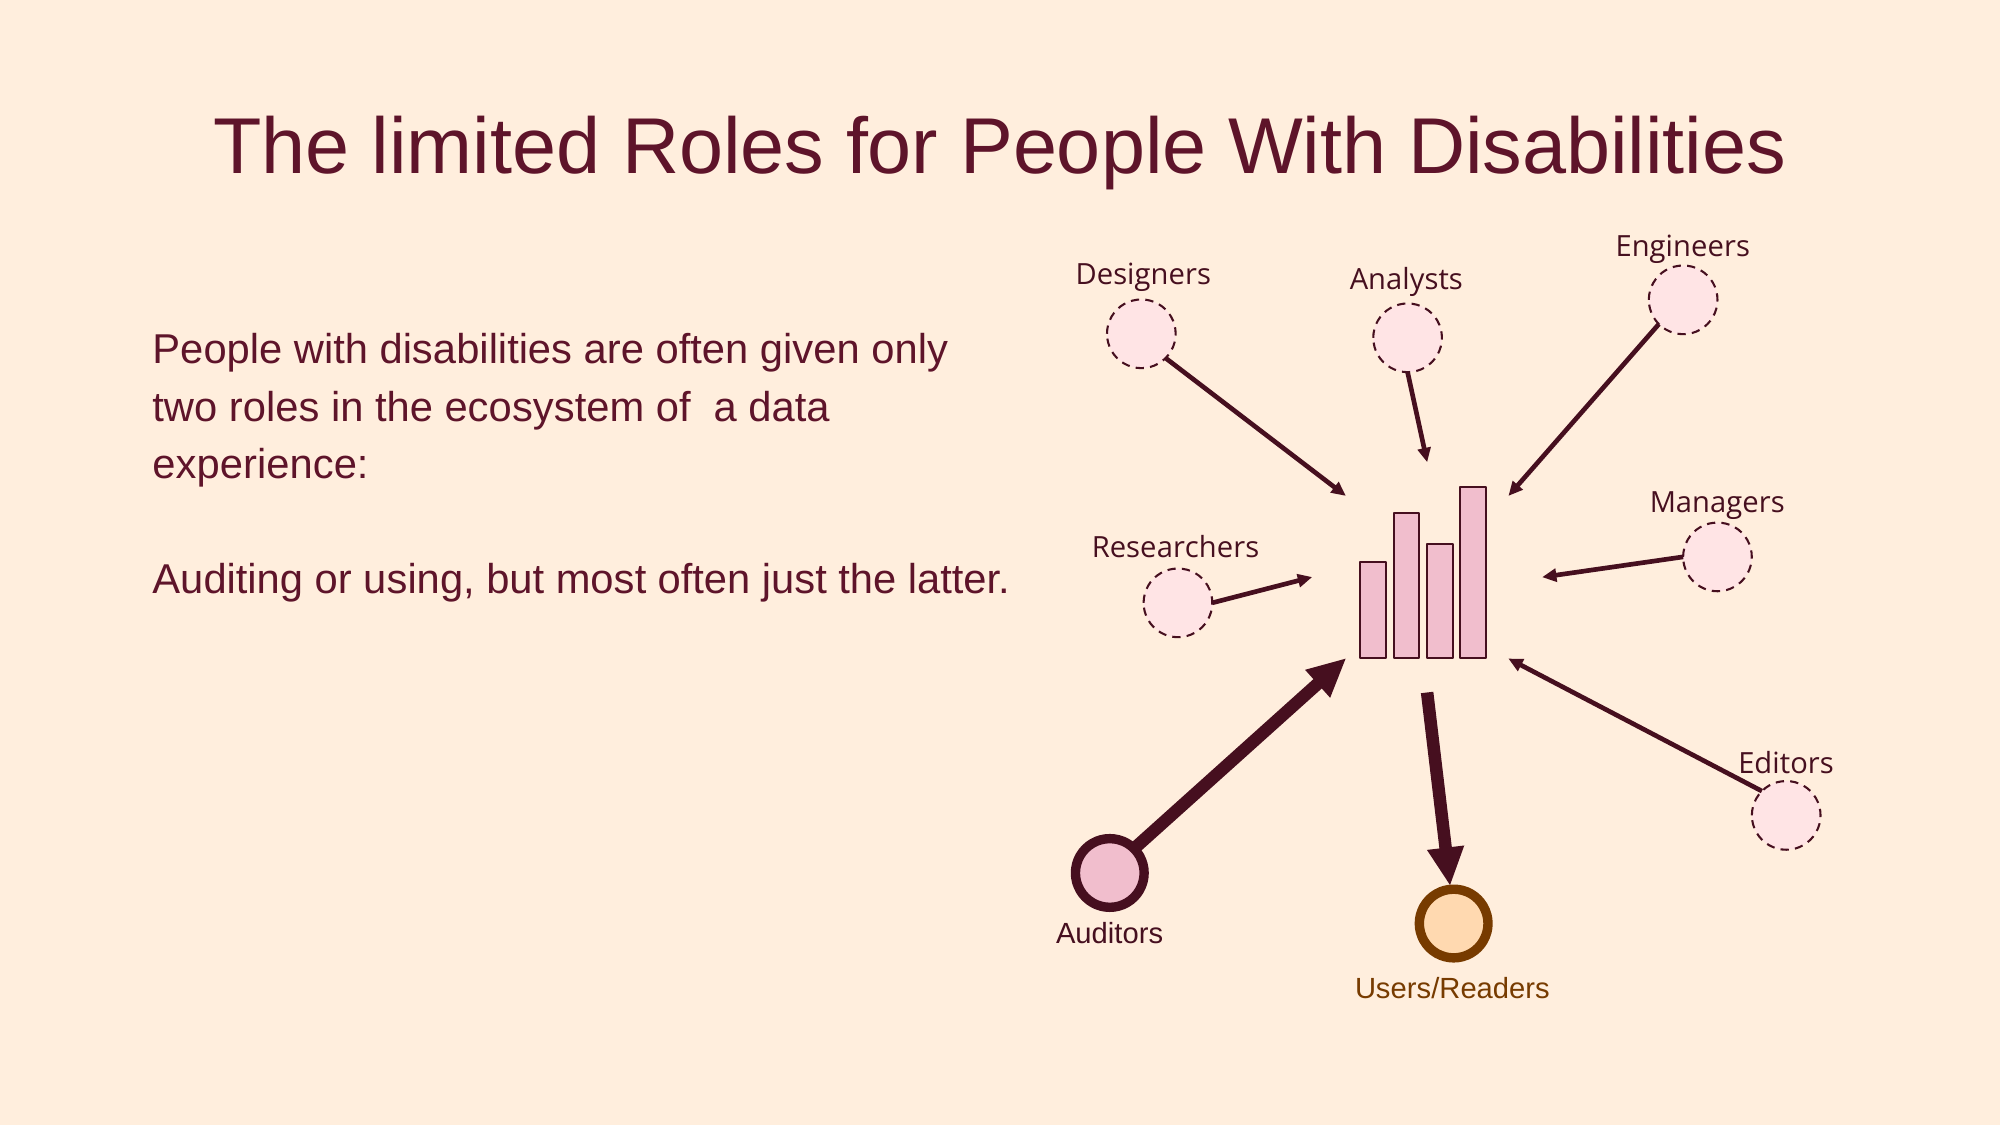

# The limited Roles for People With Disabilities
Engineers
Designers
Analysts

Managers

Researchers

Editors

Auditors
Users/Readers
People with disabilities are often given only two roles in the ecosystem of  a data experience:

Auditing or using, but most often just the latter.